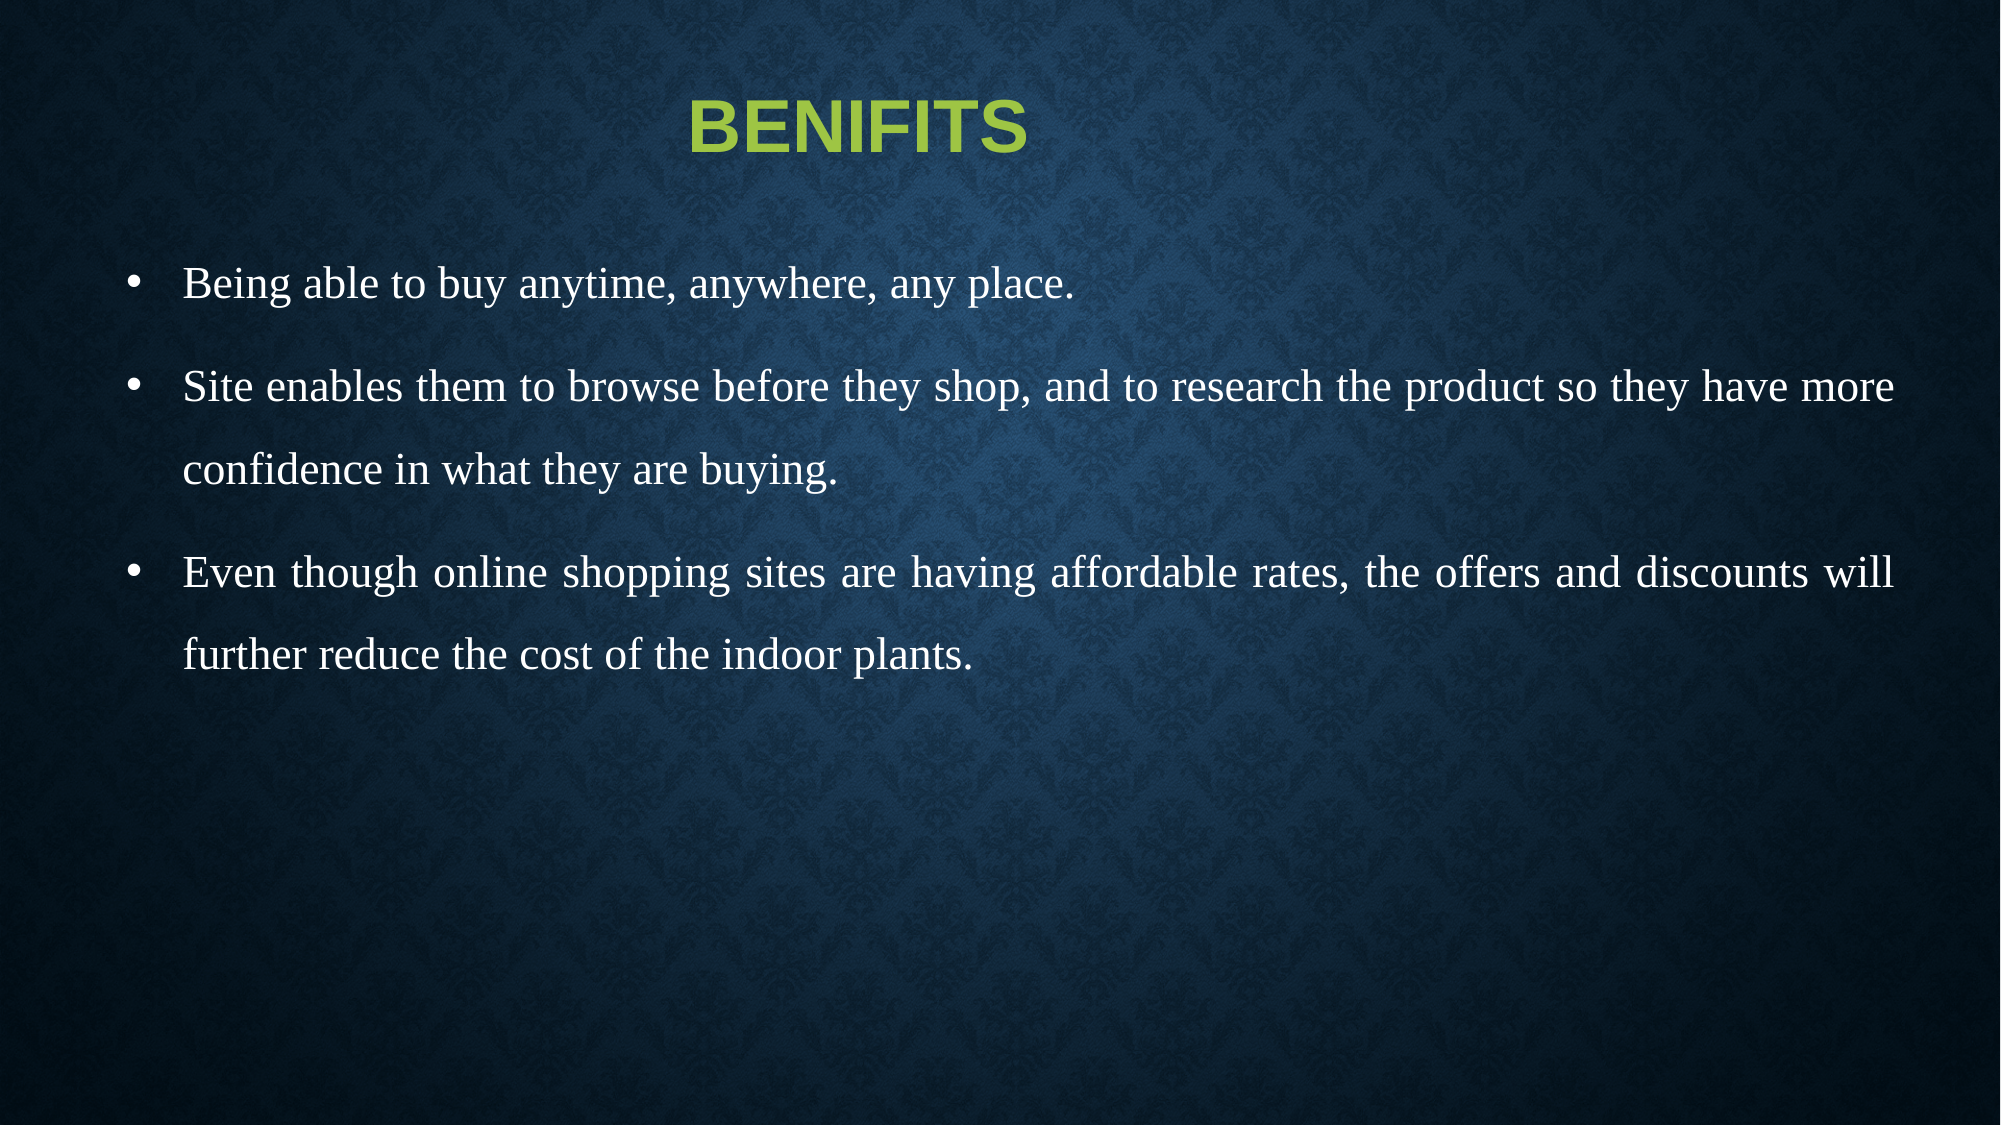

# BENIFITS
Being able to buy anytime, anywhere, any place.
Site enables them to browse before they shop, and to research the product so they have more confidence in what they are buying.
Even though online shopping sites are having affordable rates, the offers and discounts will further reduce the cost of the indoor plants.